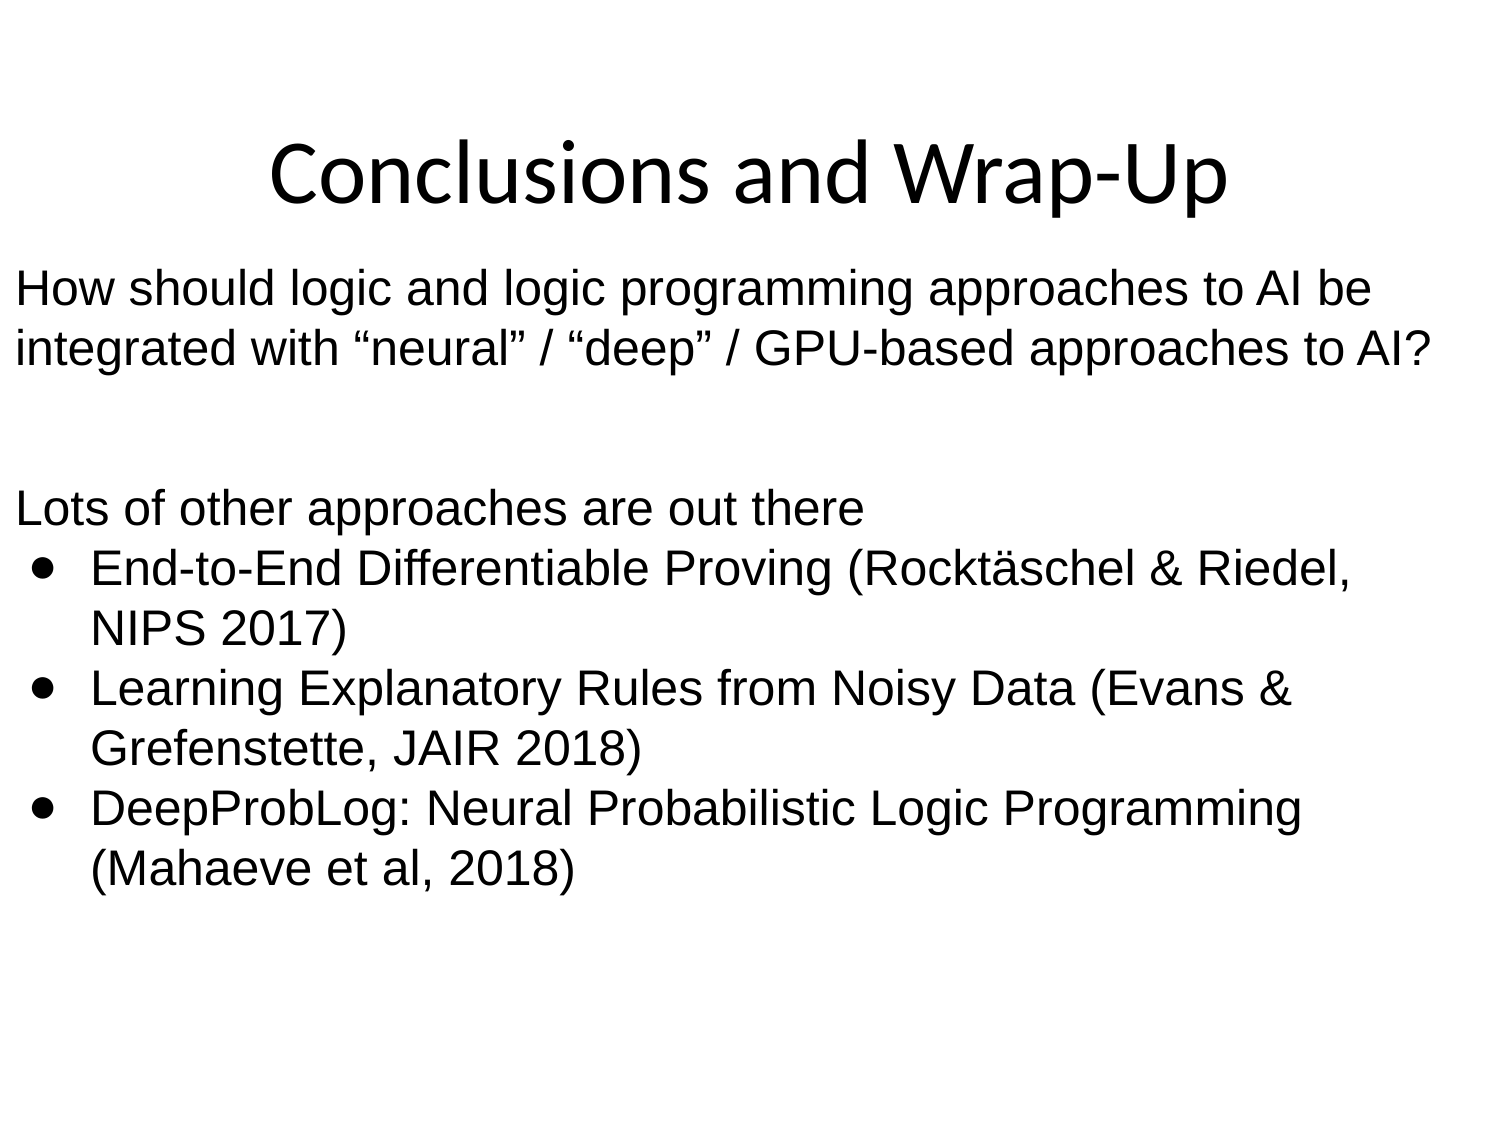

# Conclusions and Wrap-Up
How should logic and logic programming approaches to AI be integrated with “neural” / “deep” / GPU-based approaches to AI?
Lots of other approaches are out there
End-to-End Differentiable Proving (Rocktäschel & Riedel, NIPS 2017)
Learning Explanatory Rules from Noisy Data (Evans & Grefenstette, JAIR 2018)
DeepProbLog: Neural Probabilistic Logic Programming (Mahaeve et al, 2018)